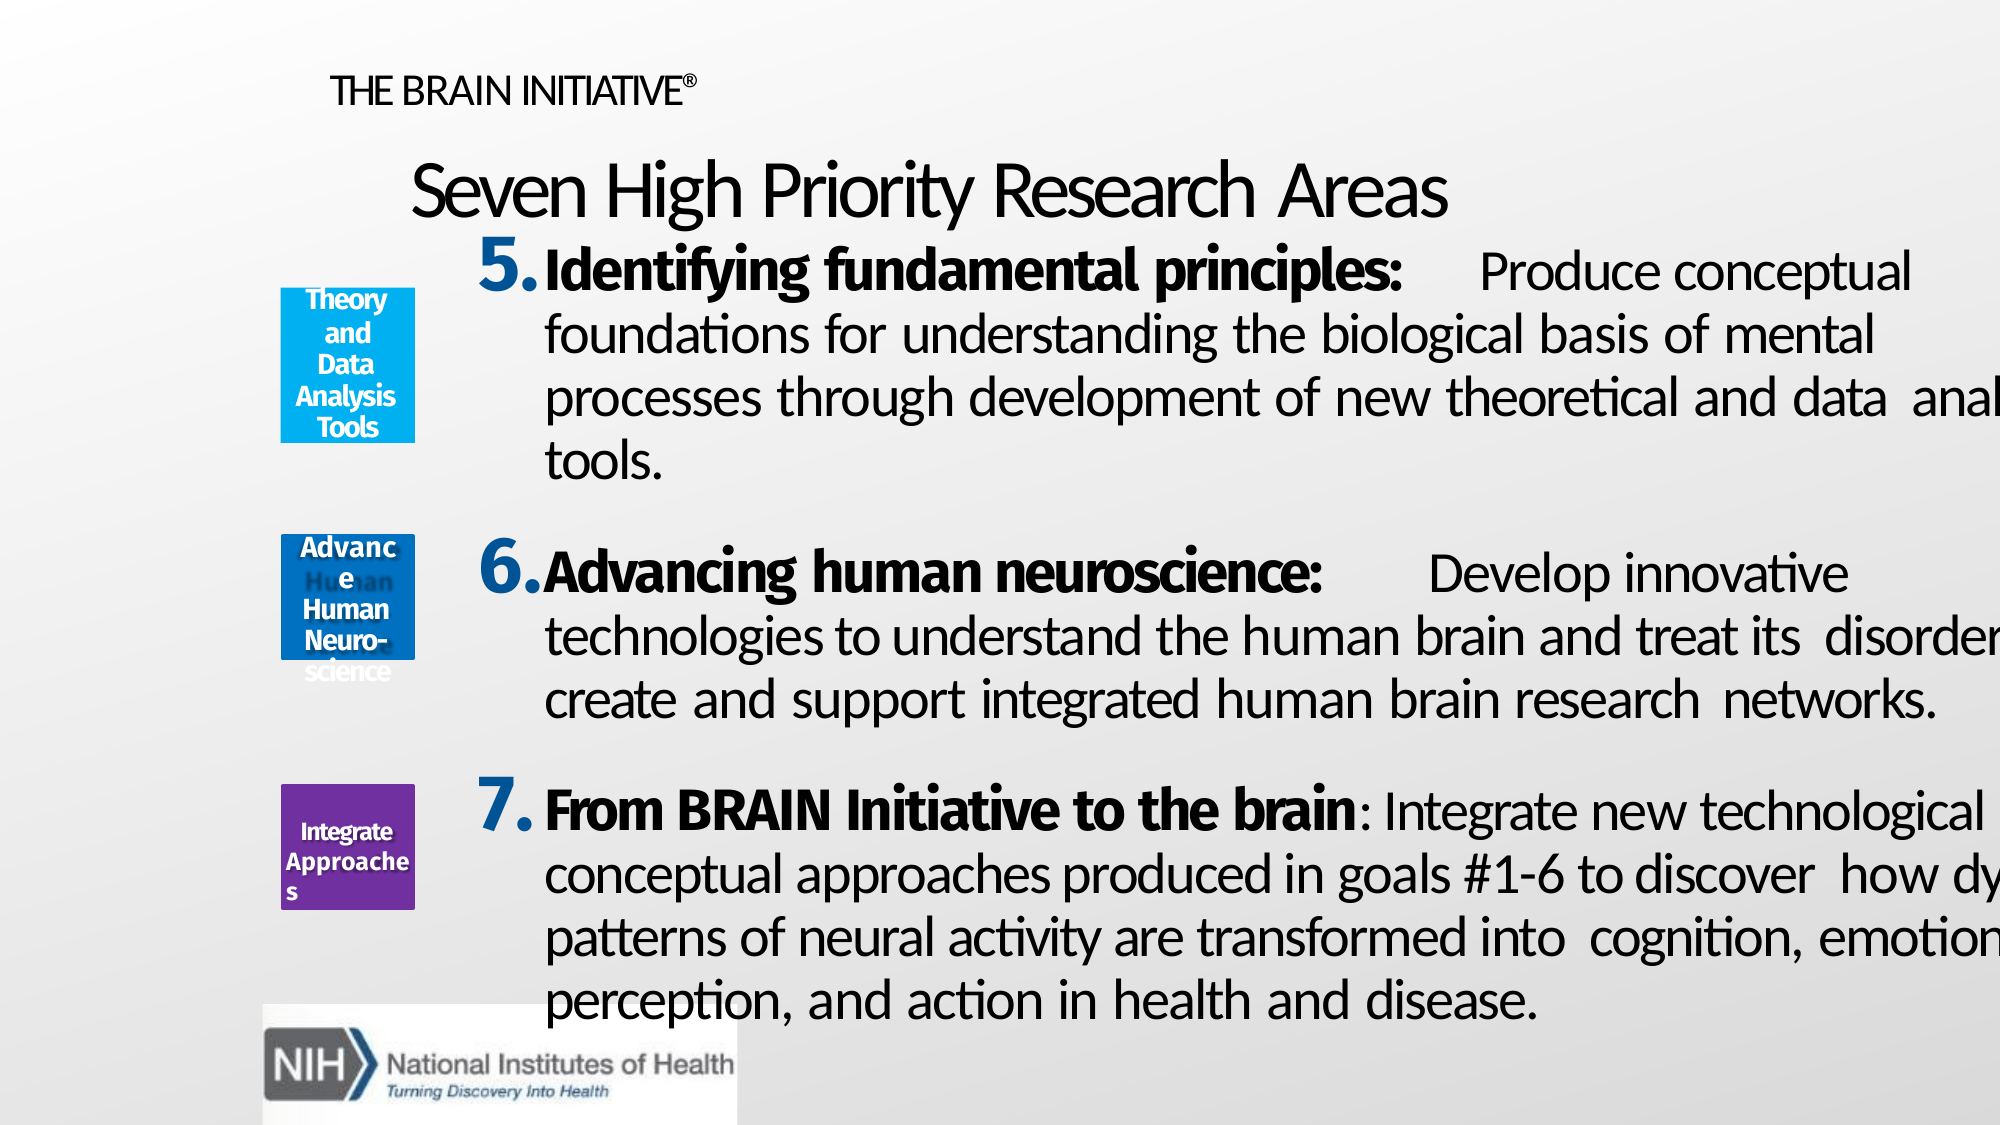

# THE BRAIN INITIATIVE®
Seven High Priority Research Areas
Identifying fundamental principles:	Produce conceptual  foundations for understanding the biological basis of mental  processes through development of new theoretical and data  analysis tools.
Advancing human neuroscience:	Develop innovative  technologies to understand the human brain and treat its  disorders; create and support integrated human brain research  networks.
From BRAIN Initiative to the brain: Integrate new technological  and conceptual approaches produced in goals #1-6 to discover  how dynamic patterns of neural activity are transformed into  cognition, emotion, perception, and action in health and disease.
Theory
and Data  Analysis  Tools

Advance  Human  Neuro-  science

Integrate  Approaches